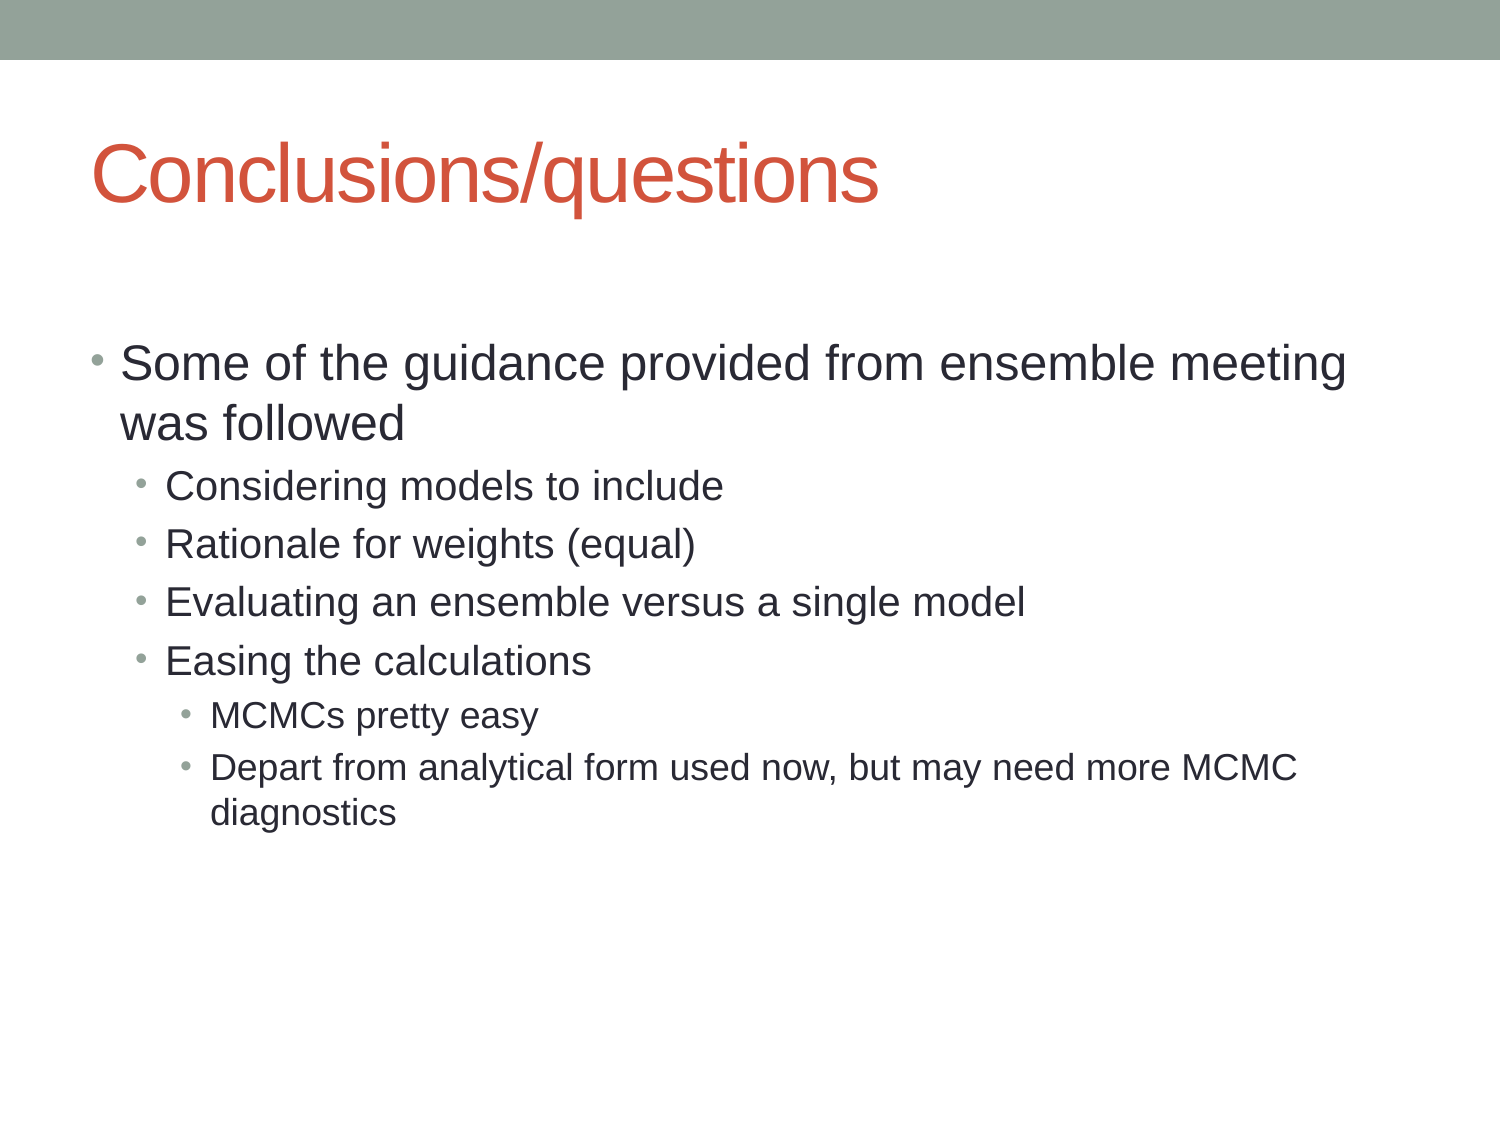

# Conclusions/questions

Some of the guidance provided from ensemble meeting was followed
Considering models to include
Rationale for weights (equal)
Evaluating an ensemble versus a single model
Easing the calculations
MCMCs pretty easy
Depart from analytical form used now, but may need more MCMC diagnostics